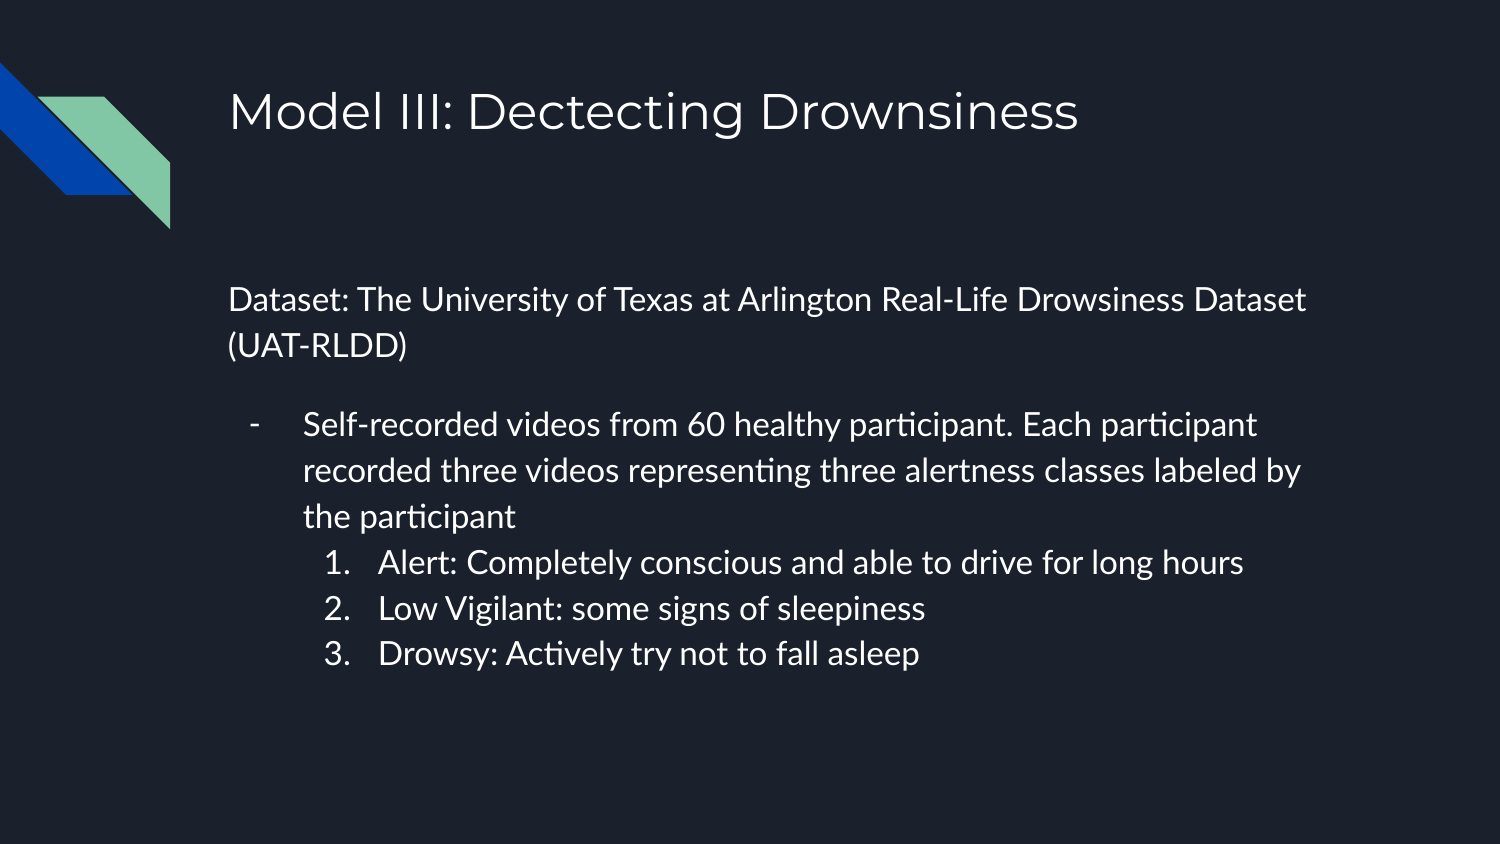

# Model III: Dectecting Drownsiness
Dataset: The University of Texas at Arlington Real-Life Drowsiness Dataset (UAT-RLDD)
Self-recorded videos from 60 healthy participant. Each participant recorded three videos representing three alertness classes labeled by the participant
Alert: Completely conscious and able to drive for long hours
Low Vigilant: some signs of sleepiness
Drowsy: Actively try not to fall asleep